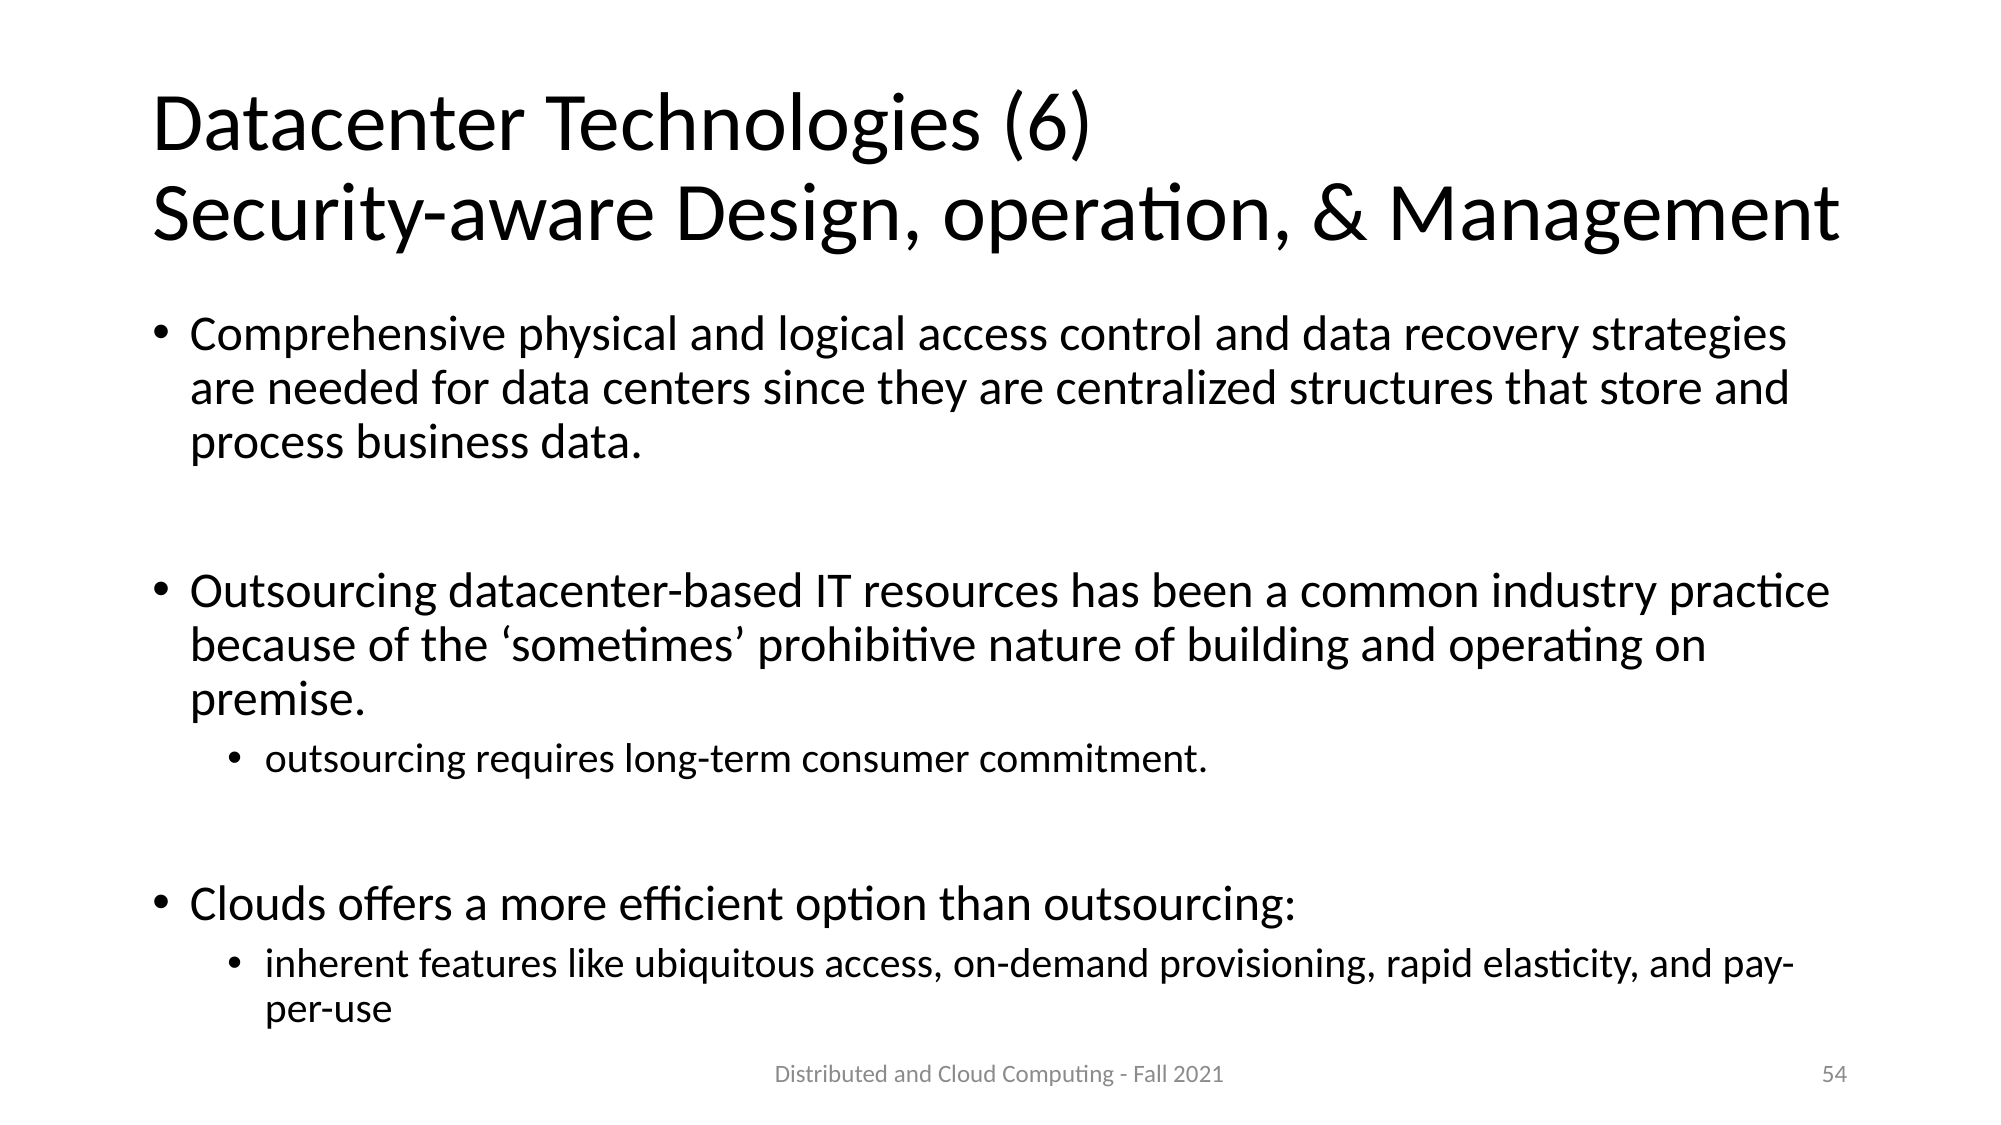

# Datacenter Technologies (6) Security-aware Design, operation, & Management
Comprehensive physical and logical access control and data recovery strategies are needed for data centers since they are centralized structures that store and process business data.

Outsourcing datacenter-based IT resources has been a common industry practice because of the ‘sometimes’ prohibitive nature of building and operating on premise.
outsourcing requires long-term consumer commitment.

Clouds offers a more efficient option than outsourcing:
inherent features like ubiquitous access, on-demand provisioning, rapid elasticity, and pay-per-use

Distributed and Cloud Computing - Fall 2021
54